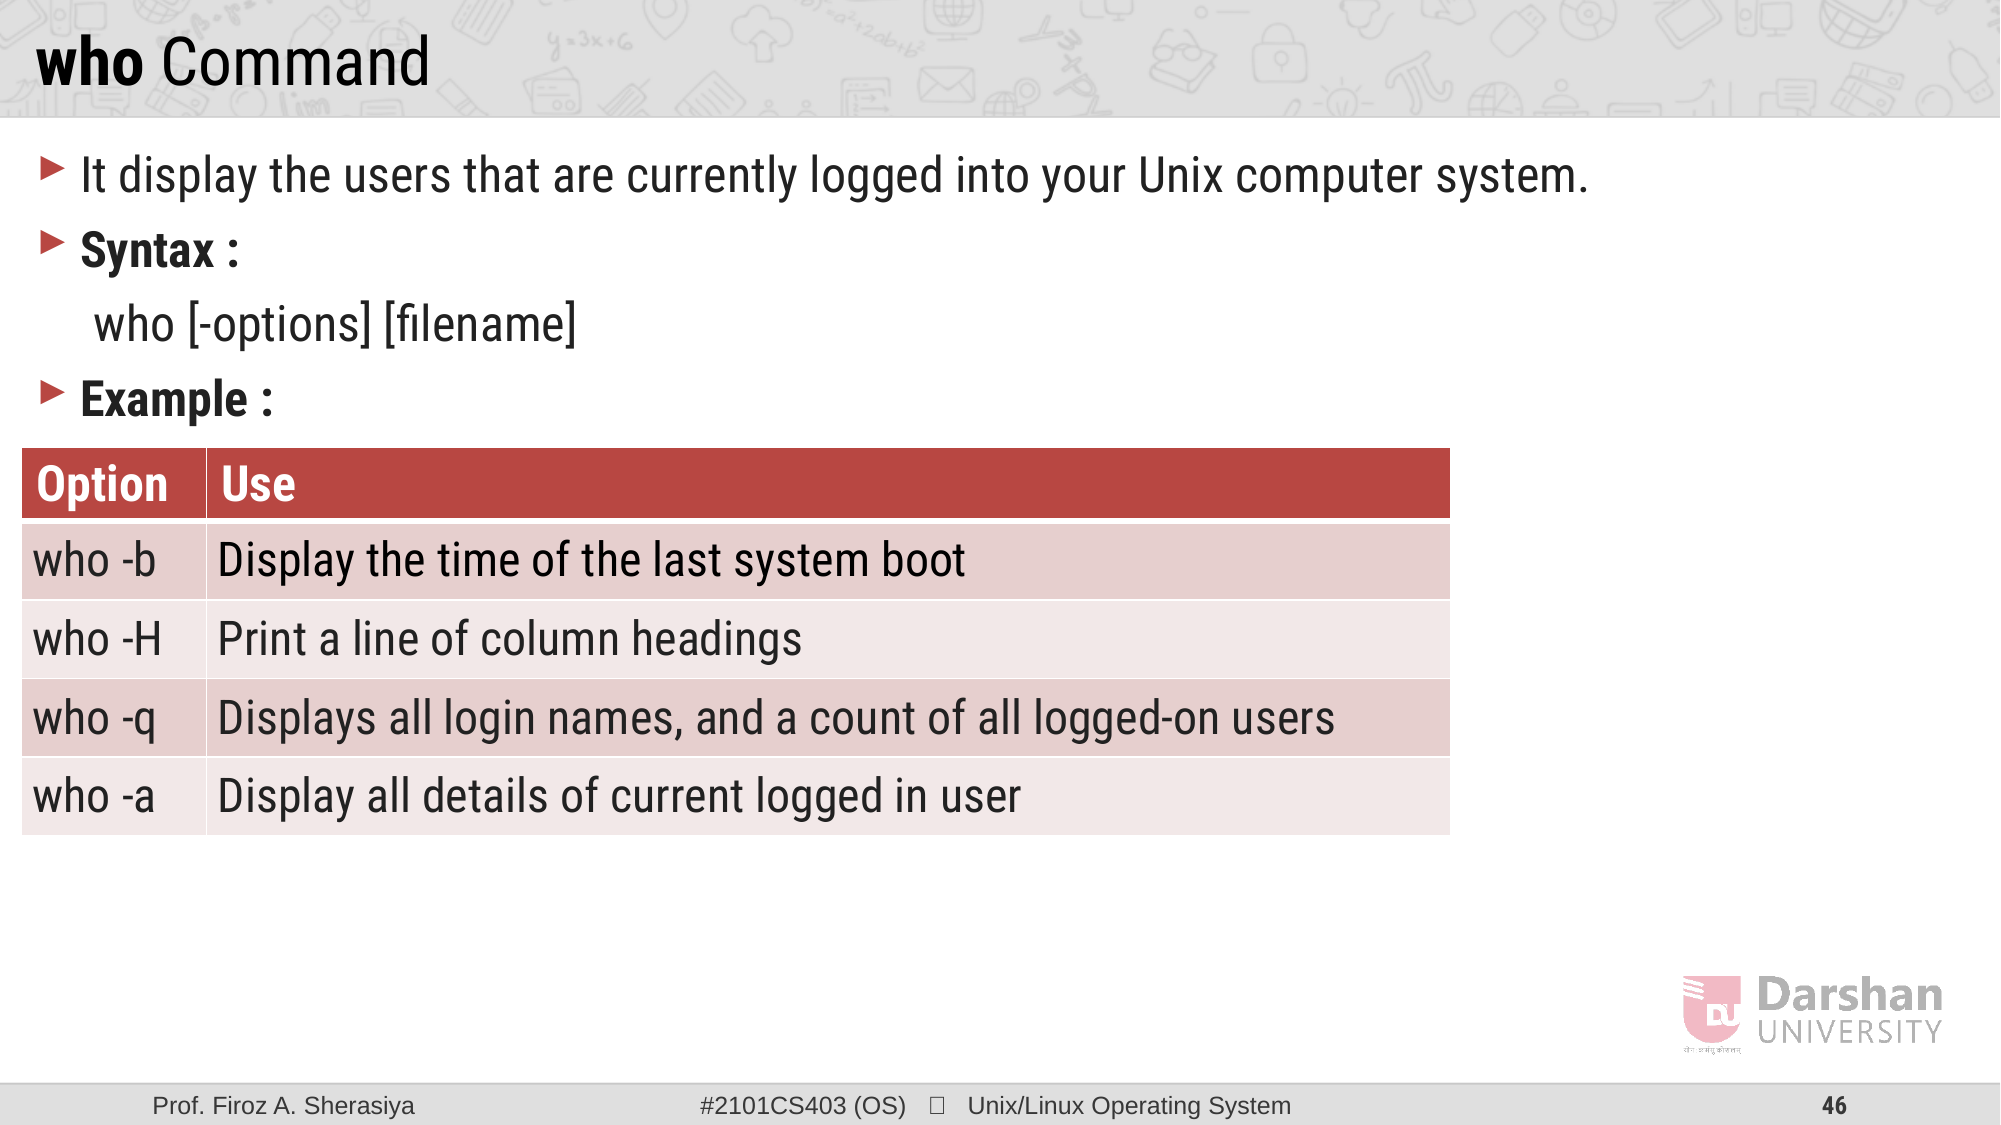

# who Command
It display the users that are currently logged into your Unix computer system.
Syntax :
     who [-options] [filename]
Example :

| Option | Use |
| --- | --- |
| who -b | Display the time of the last system boot |
| who -H | Print a line of column headings |
| who -q | Displays all login names, and a count of all logged-on users |
| who -a | Display all details of current logged in user |